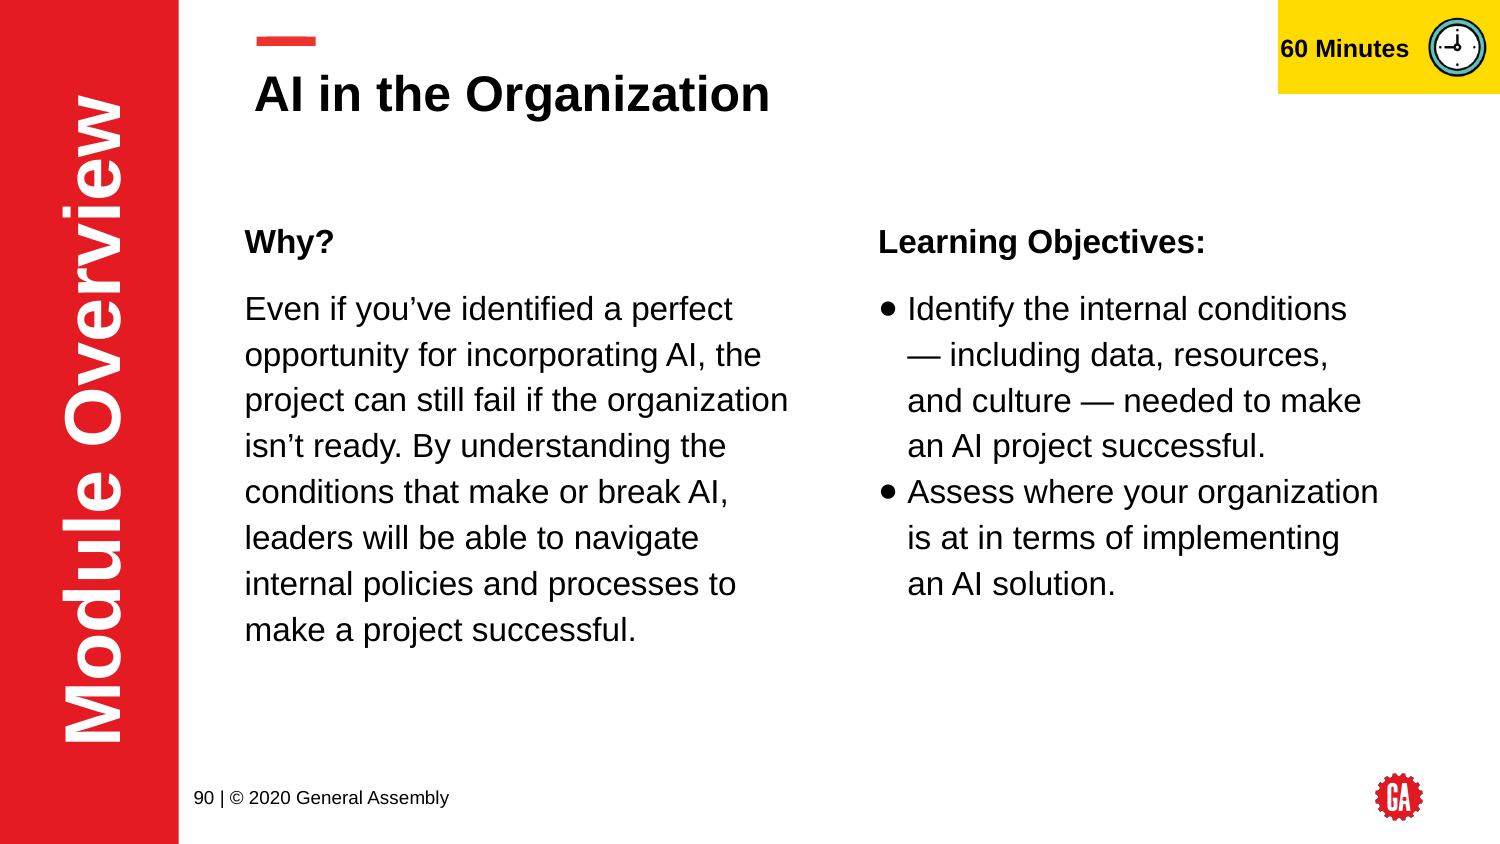

60 Minutes

# AI in the Organization
Learning Objectives:
Identify the internal conditions — including data, resources, and culture — needed to make an AI project successful.
Assess where your organization is at in terms of implementing an AI solution.
Why?
Even if you’ve identified a perfect opportunity for incorporating AI, the project can still fail if the organization isn’t ready. By understanding the conditions that make or break AI, leaders will be able to navigate internal policies and processes to make a project successful.
90 | © 2020 General Assembly